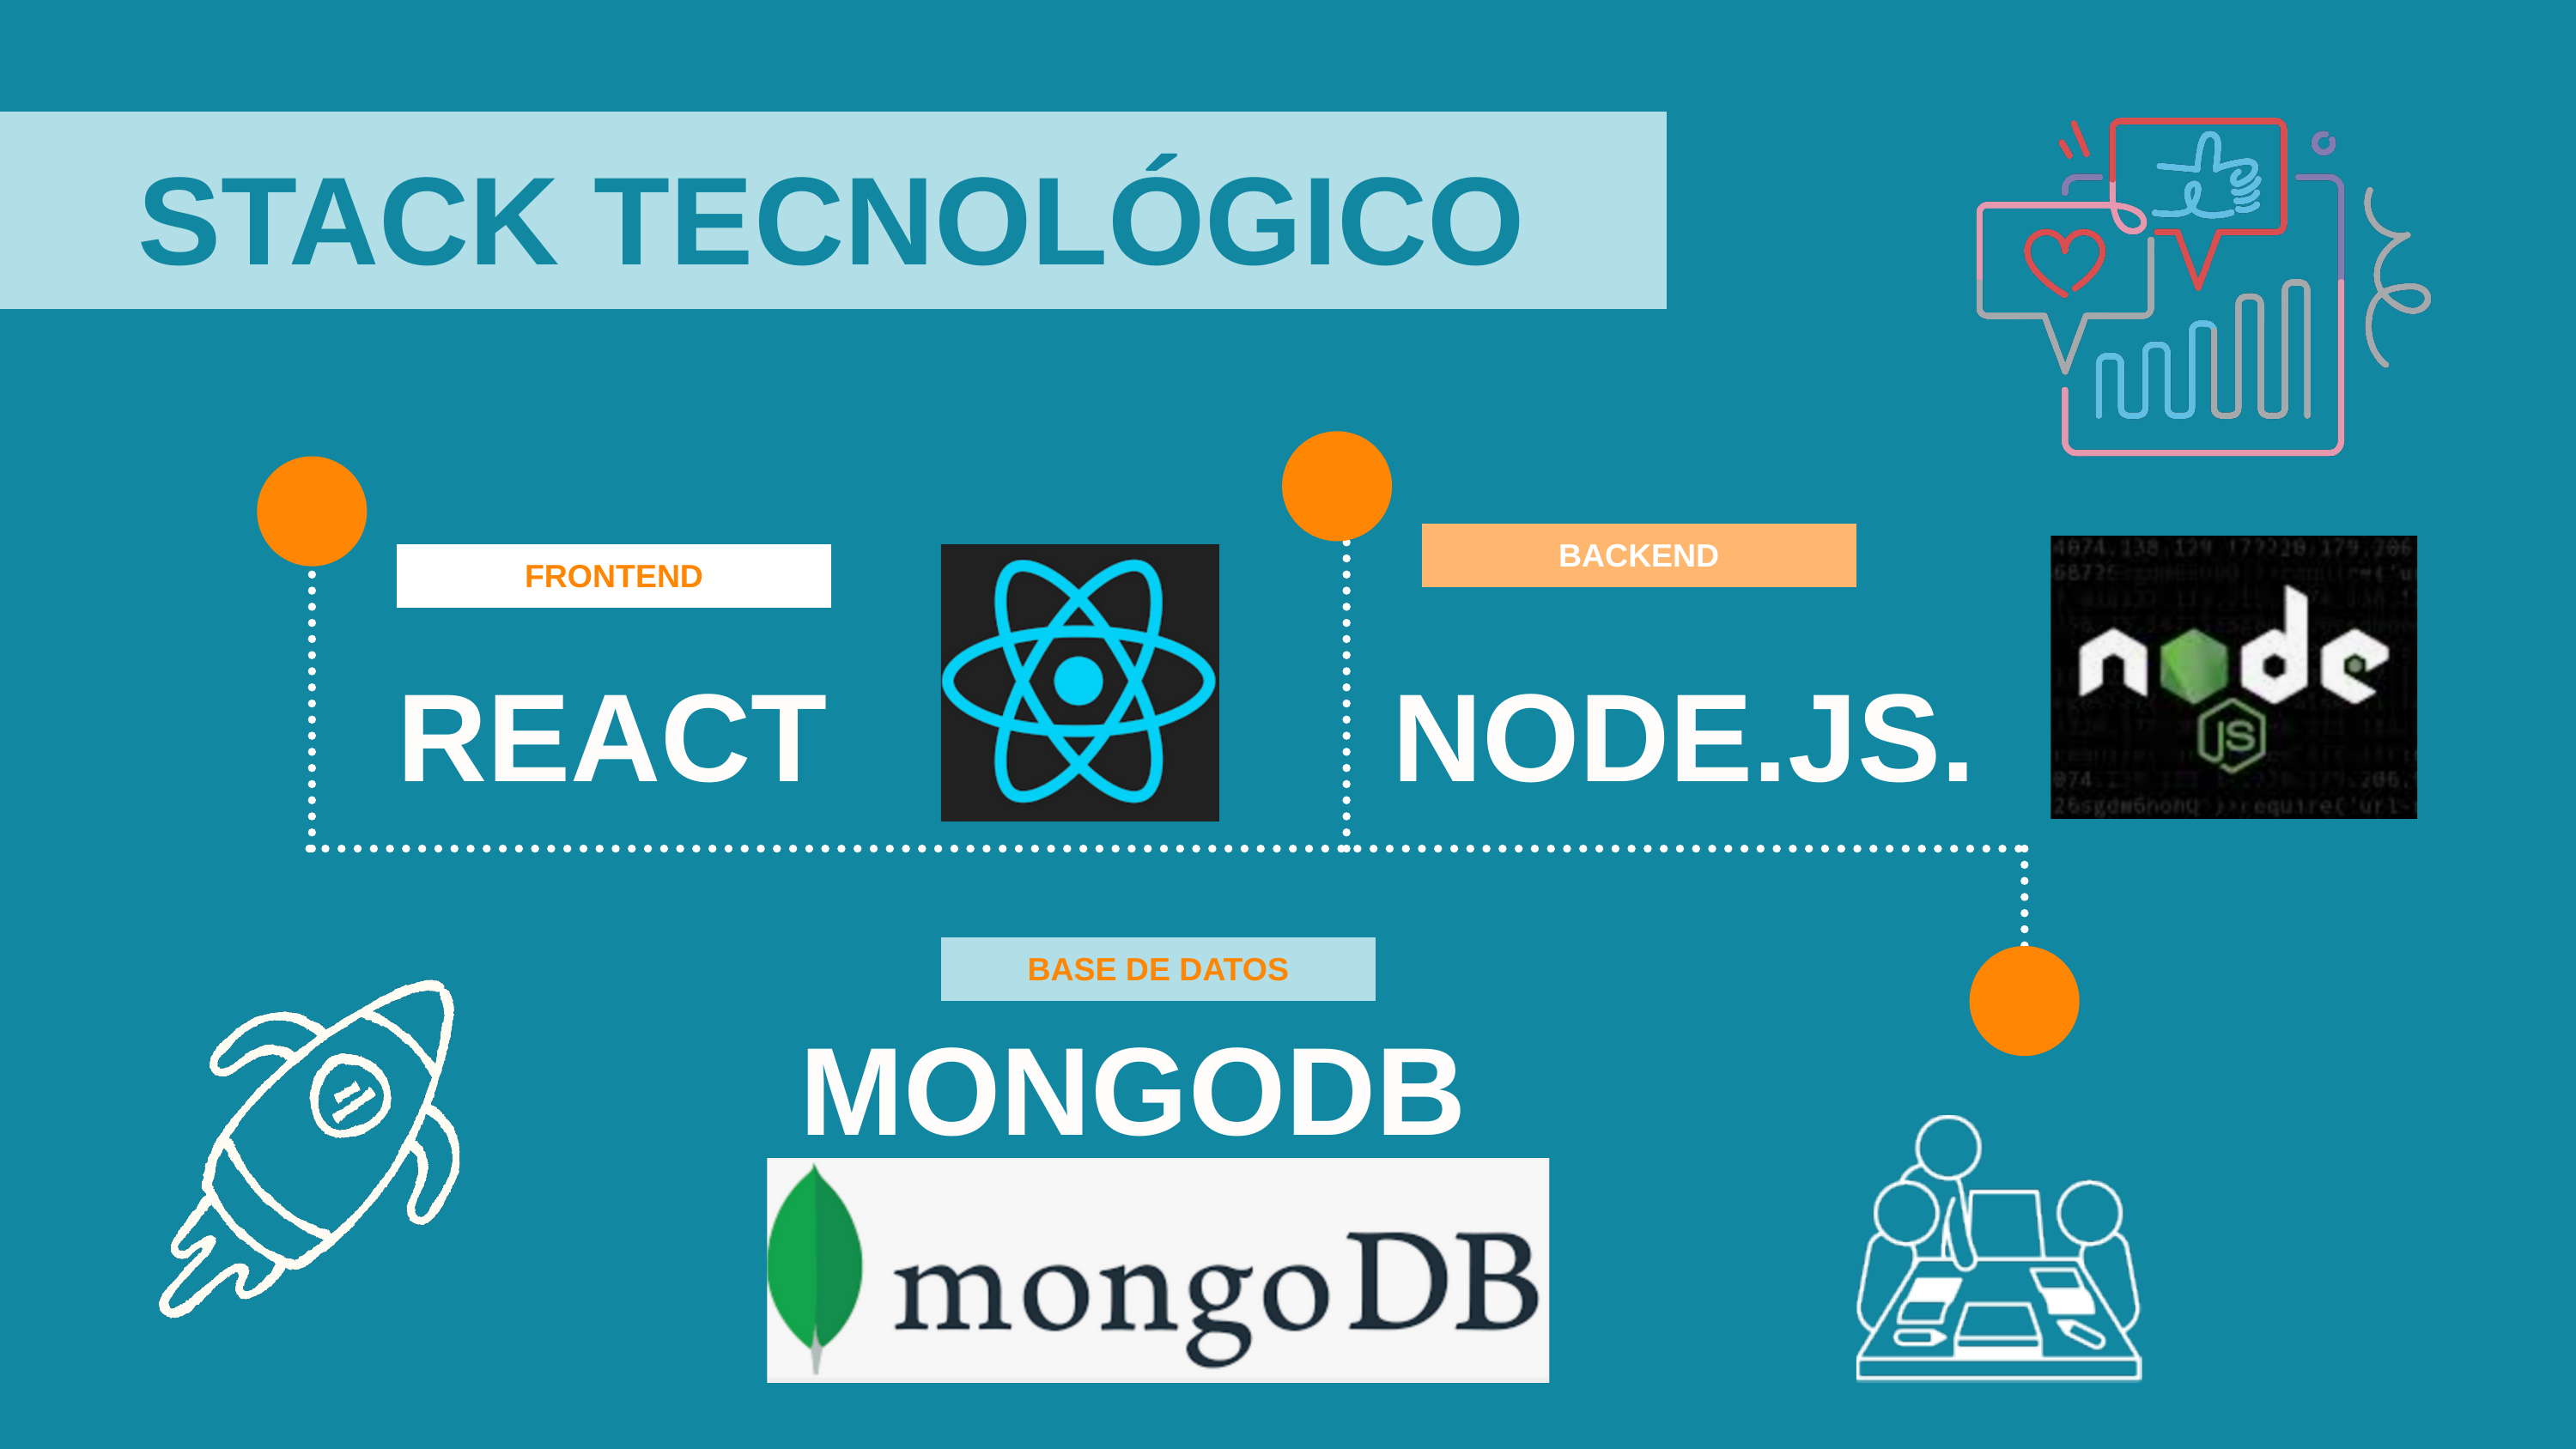

STACK TECNOLÓGICO

BACKEND

FRONTEND

REACT
NODE.JS.

BASE DE DATOS

MONGODB